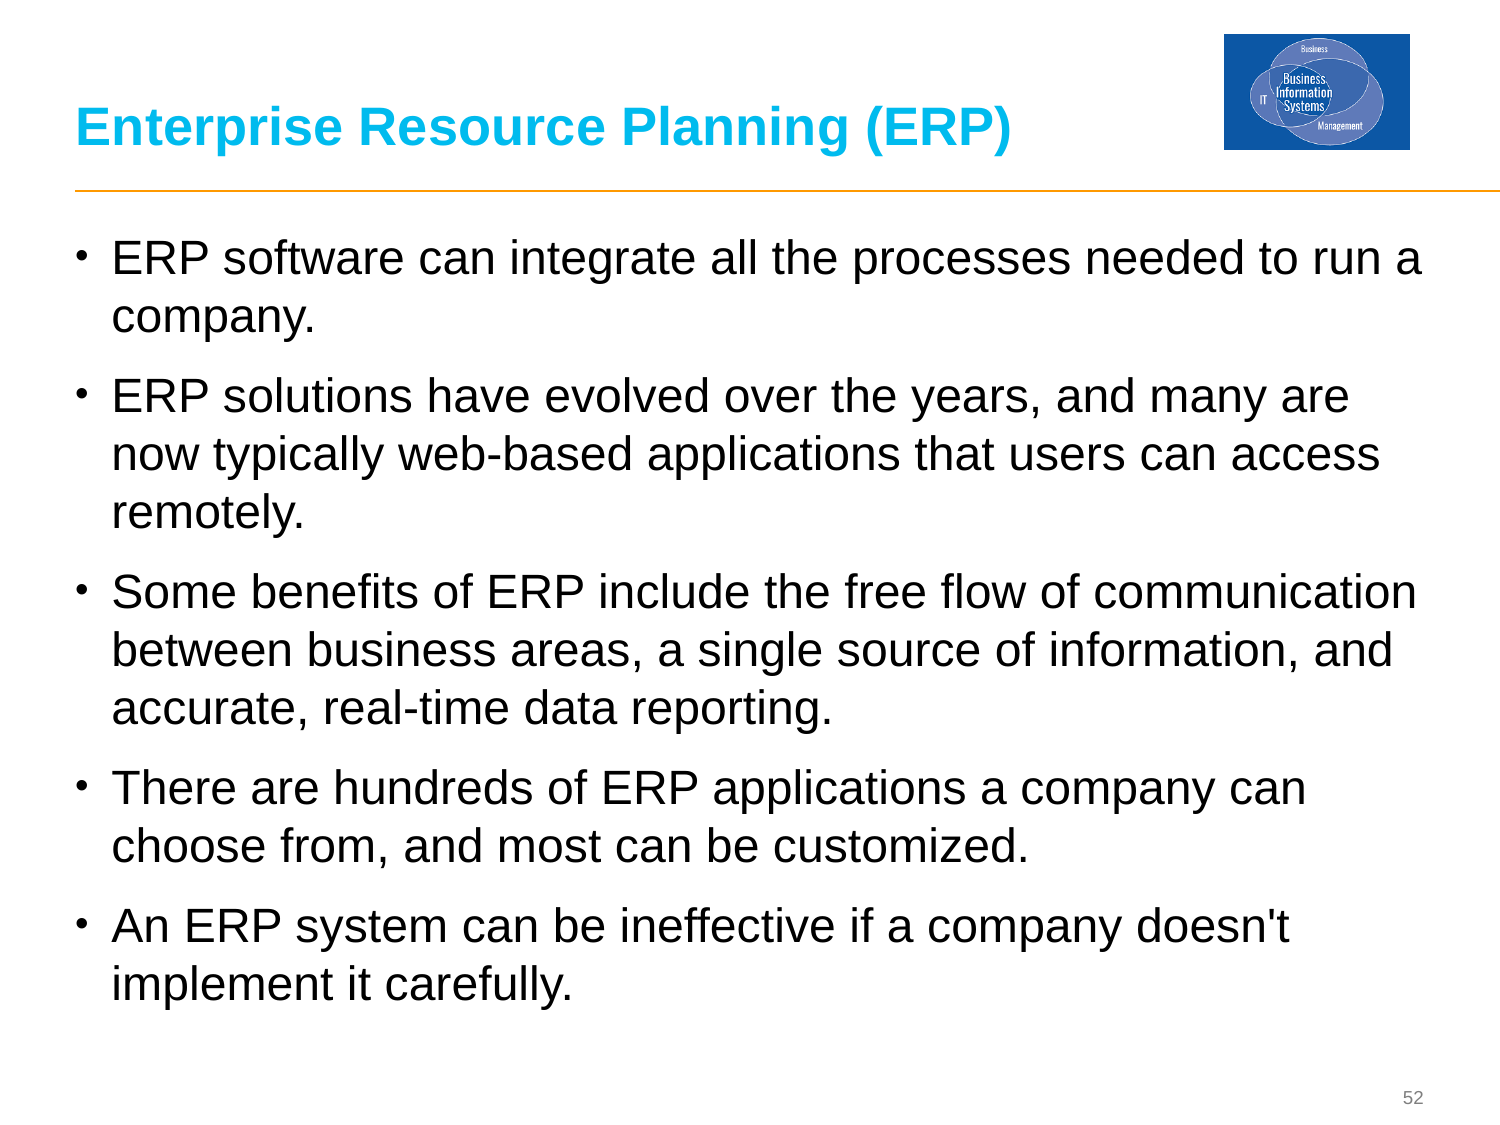

# Enterprise Resource Planning (ERP)
ERP software can integrate all the processes needed to run a company.
ERP solutions have evolved over the years, and many are now typically web-based applications that users can access remotely.
Some benefits of ERP include the free flow of communication between business areas, a single source of information, and accurate, real-time data reporting.
There are hundreds of ERP applications a company can choose from, and most can be customized.
An ERP system can be ineffective if a company doesn't implement it carefully.